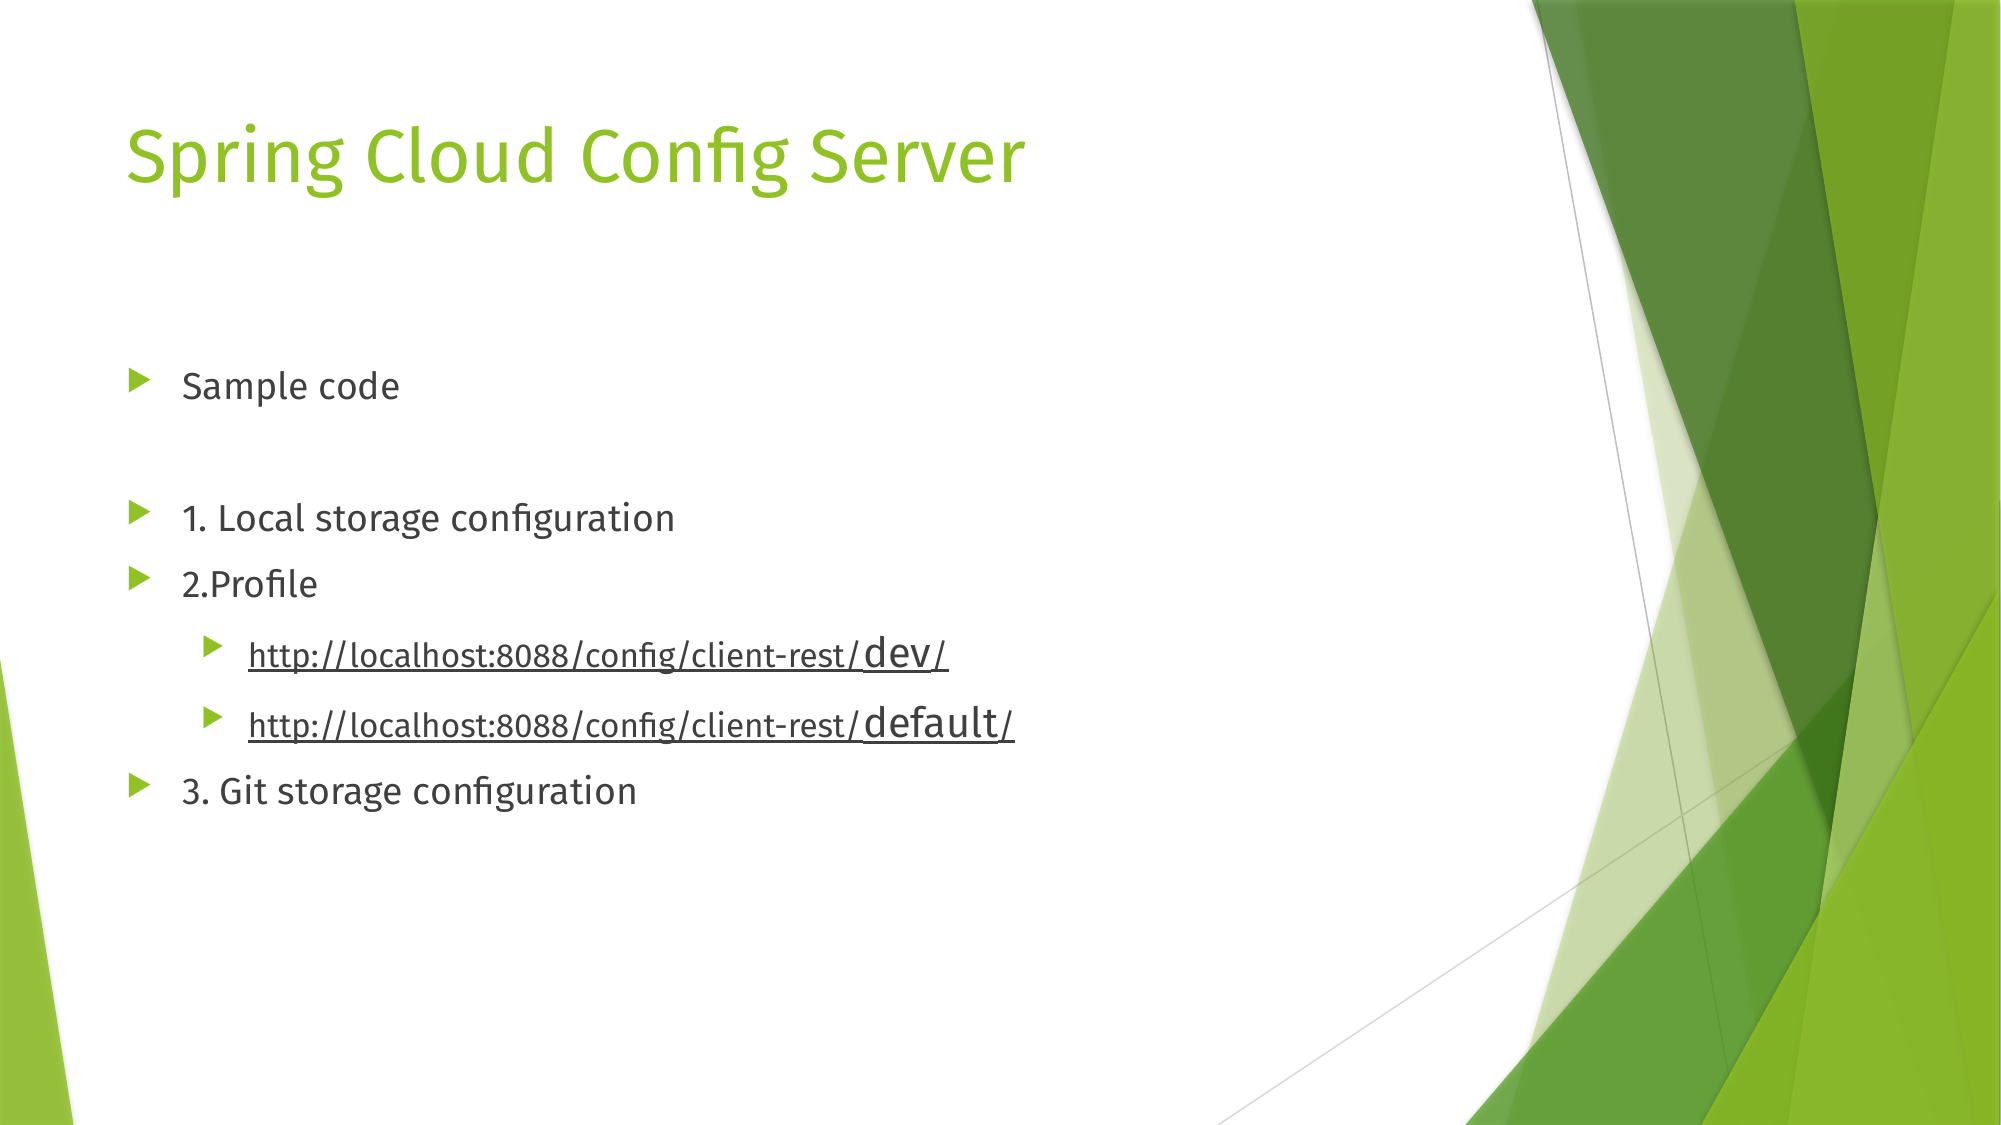

# Spring Cloud Config Server
Sample code

1. Local storage configuration
2.Profile
http://localhost:8088/config/client-rest/dev/
http://localhost:8088/config/client-rest/default/
3. Git storage configuration